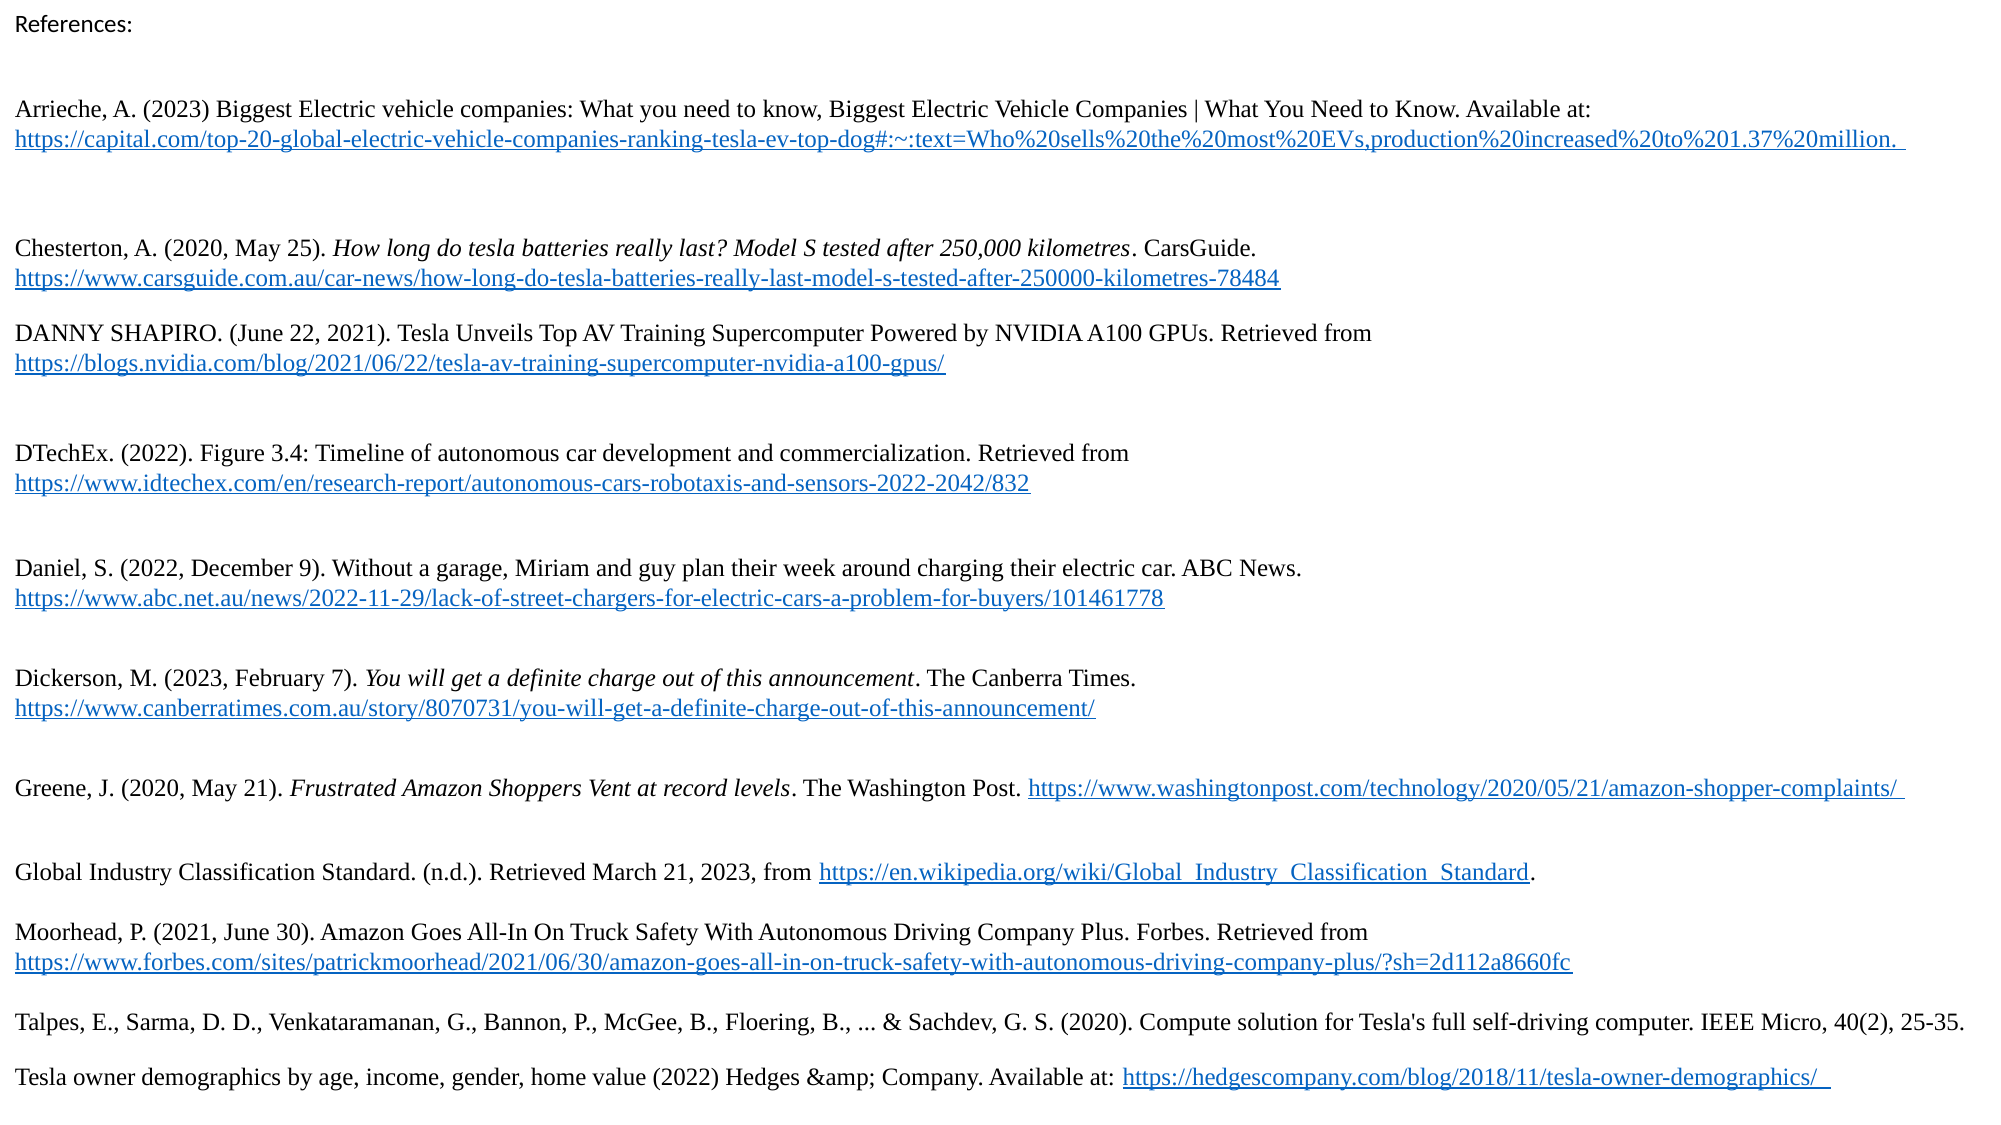

References:

Arrieche, A. (2023) Biggest Electric vehicle companies: What you need to know, Biggest Electric Vehicle Companies | What You Need to Know. Available at: https://capital.com/top-20-global-electric-vehicle-companies-ranking-tesla-ev-top-dog#:~:text=Who%20sells%20the%20most%20EVs,production%20increased%20to%201.37%20million.
Chesterton, A. (2020, May 25). How long do tesla batteries really last? Model S tested after 250,000 kilometres. CarsGuide. https://www.carsguide.com.au/car-news/how-long-do-tesla-batteries-really-last-model-s-tested-after-250000-kilometres-78484
DANNY SHAPIRO. (June 22, 2021). Tesla Unveils Top AV Training Supercomputer Powered by NVIDIA A100 GPUs. Retrieved from https://blogs.nvidia.com/blog/2021/06/22/tesla-av-training-supercomputer-nvidia-a100-gpus/
DTechEx. (2022). Figure 3.4: Timeline of autonomous car development and commercialization. Retrieved from https://www.idtechex.com/en/research-report/autonomous-cars-robotaxis-and-sensors-2022-2042/832
Daniel, S. (2022, December 9). Without a garage, Miriam and guy plan their week around charging their electric car. ABC News. https://www.abc.net.au/news/2022-11-29/lack-of-street-chargers-for-electric-cars-a-problem-for-buyers/101461778
Dickerson, M. (2023, February 7). You will get a definite charge out of this announcement. The Canberra Times. https://www.canberratimes.com.au/story/8070731/you-will-get-a-definite-charge-out-of-this-announcement/
Greene, J. (2020, May 21). Frustrated Amazon Shoppers Vent at record levels. The Washington Post. https://www.washingtonpost.com/technology/2020/05/21/amazon-shopper-complaints/
Global Industry Classification Standard. (n.d.). Retrieved March 21, 2023, from https://en.wikipedia.org/wiki/Global_Industry_Classification_Standard.
Moorhead, P. (2021, June 30). Amazon Goes All-In On Truck Safety With Autonomous Driving Company Plus. Forbes. Retrieved from https://www.forbes.com/sites/patrickmoorhead/2021/06/30/amazon-goes-all-in-on-truck-safety-with-autonomous-driving-company-plus/?sh=2d112a8660fc
Talpes, E., Sarma, D. D., Venkataramanan, G., Bannon, P., McGee, B., Floering, B., ... & Sachdev, G. S. (2020). Compute solution for Tesla's full self-driving computer. IEEE Micro, 40(2), 25-35.
Tesla owner demographics by age, income, gender, home value (2022) Hedges &amp; Company. Available at: https://hedgescompany.com/blog/2018/11/tesla-owner-demographics/